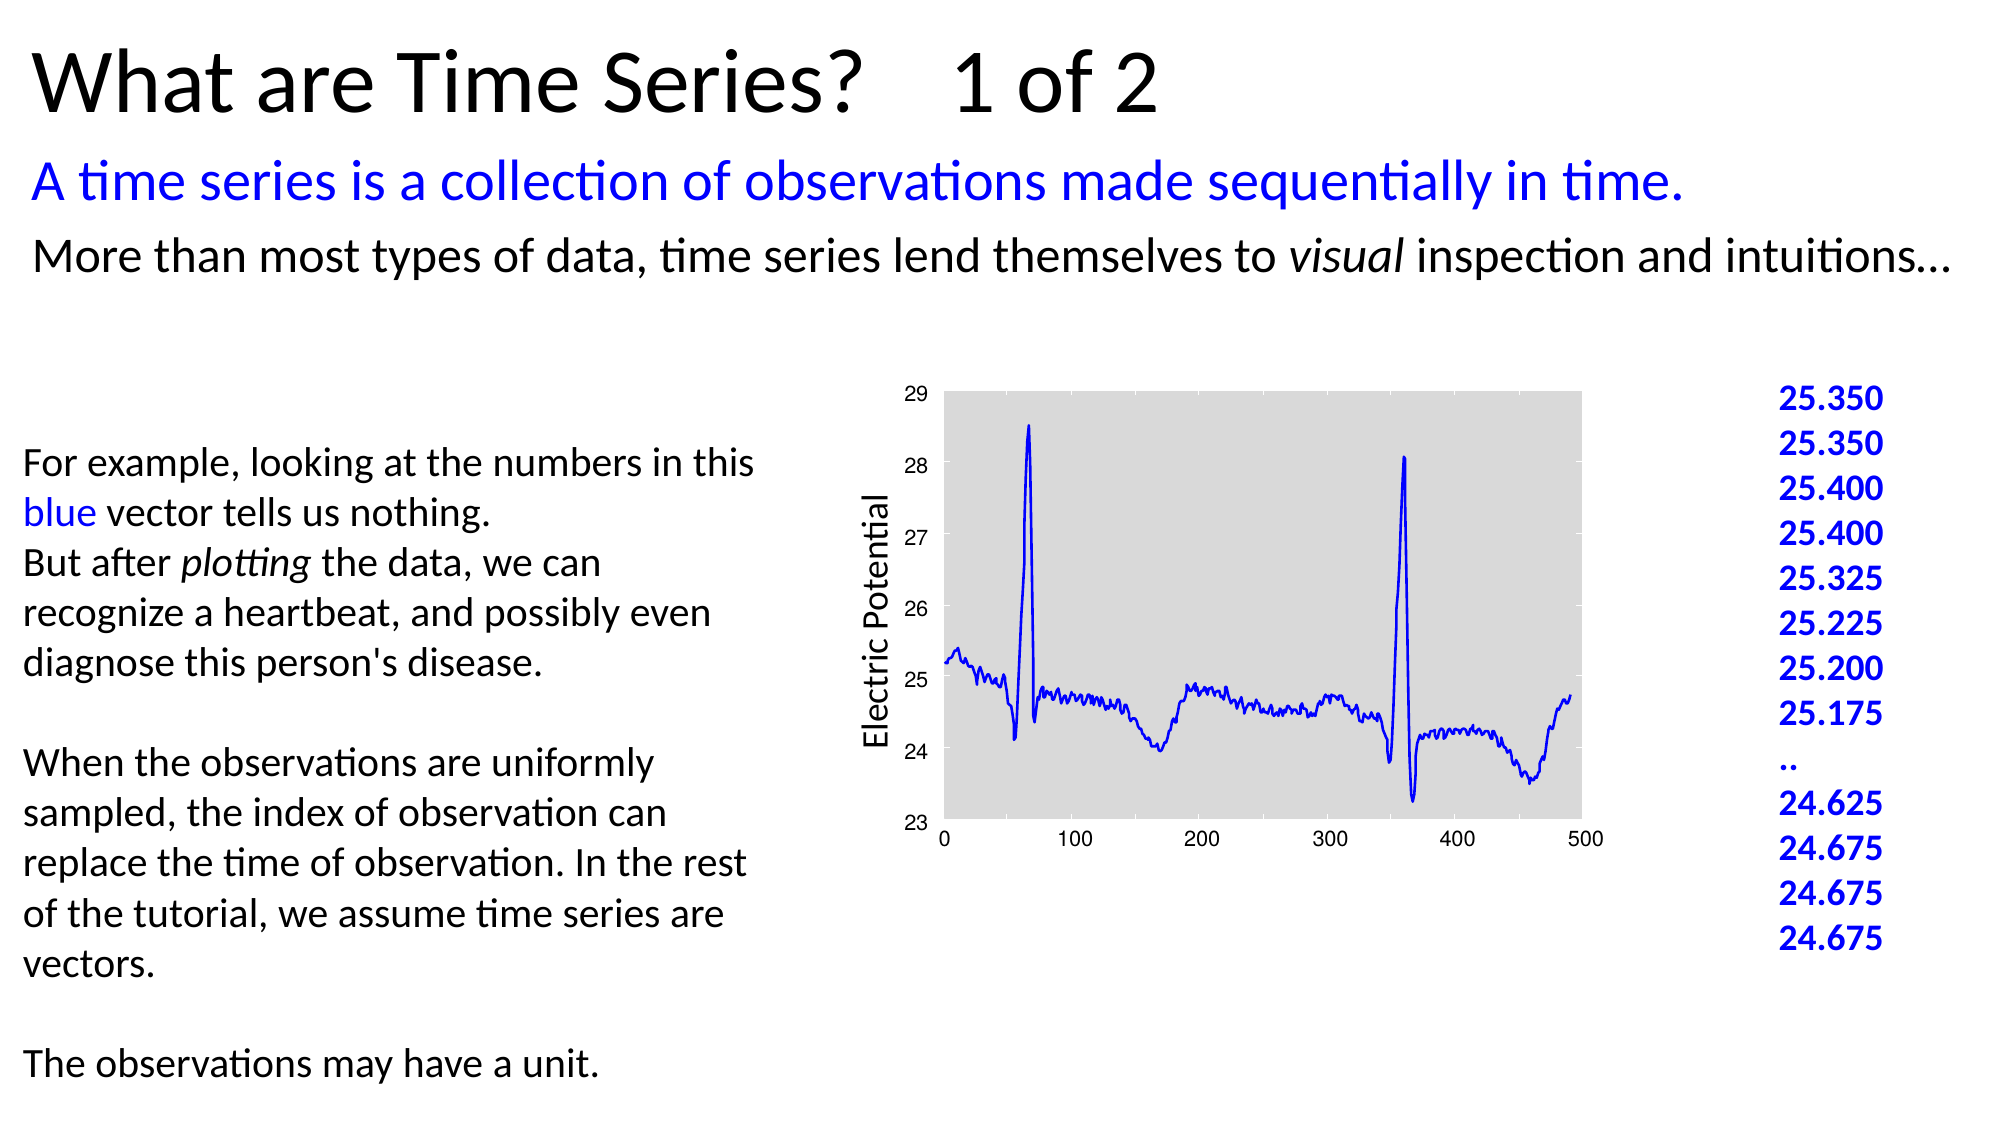

What are Time Series?    1 of 2
A time series is a collection of observations made sequentially in time.
More than most types of data, time series lend themselves to visual inspection and intuitions…

   25.350
   25.350
   25.400
   25.400
   25.325
   25.225
   25.200
   25.175
   ..
   24.625
   24.675
   24.675
   24.675
29

For example, looking at the numbers in this blue vector tells us nothing.
But after plotting the data, we can recognize a heartbeat, and possibly even diagnose this person's disease.

When the observations are uniformly sampled, the index of observation can replace the time of observation. In the rest of the tutorial, we assume time series are vectors.

The observations may have a unit.
28

27

Electric Potential
26

25

24

23

0
100
200
300
400
500